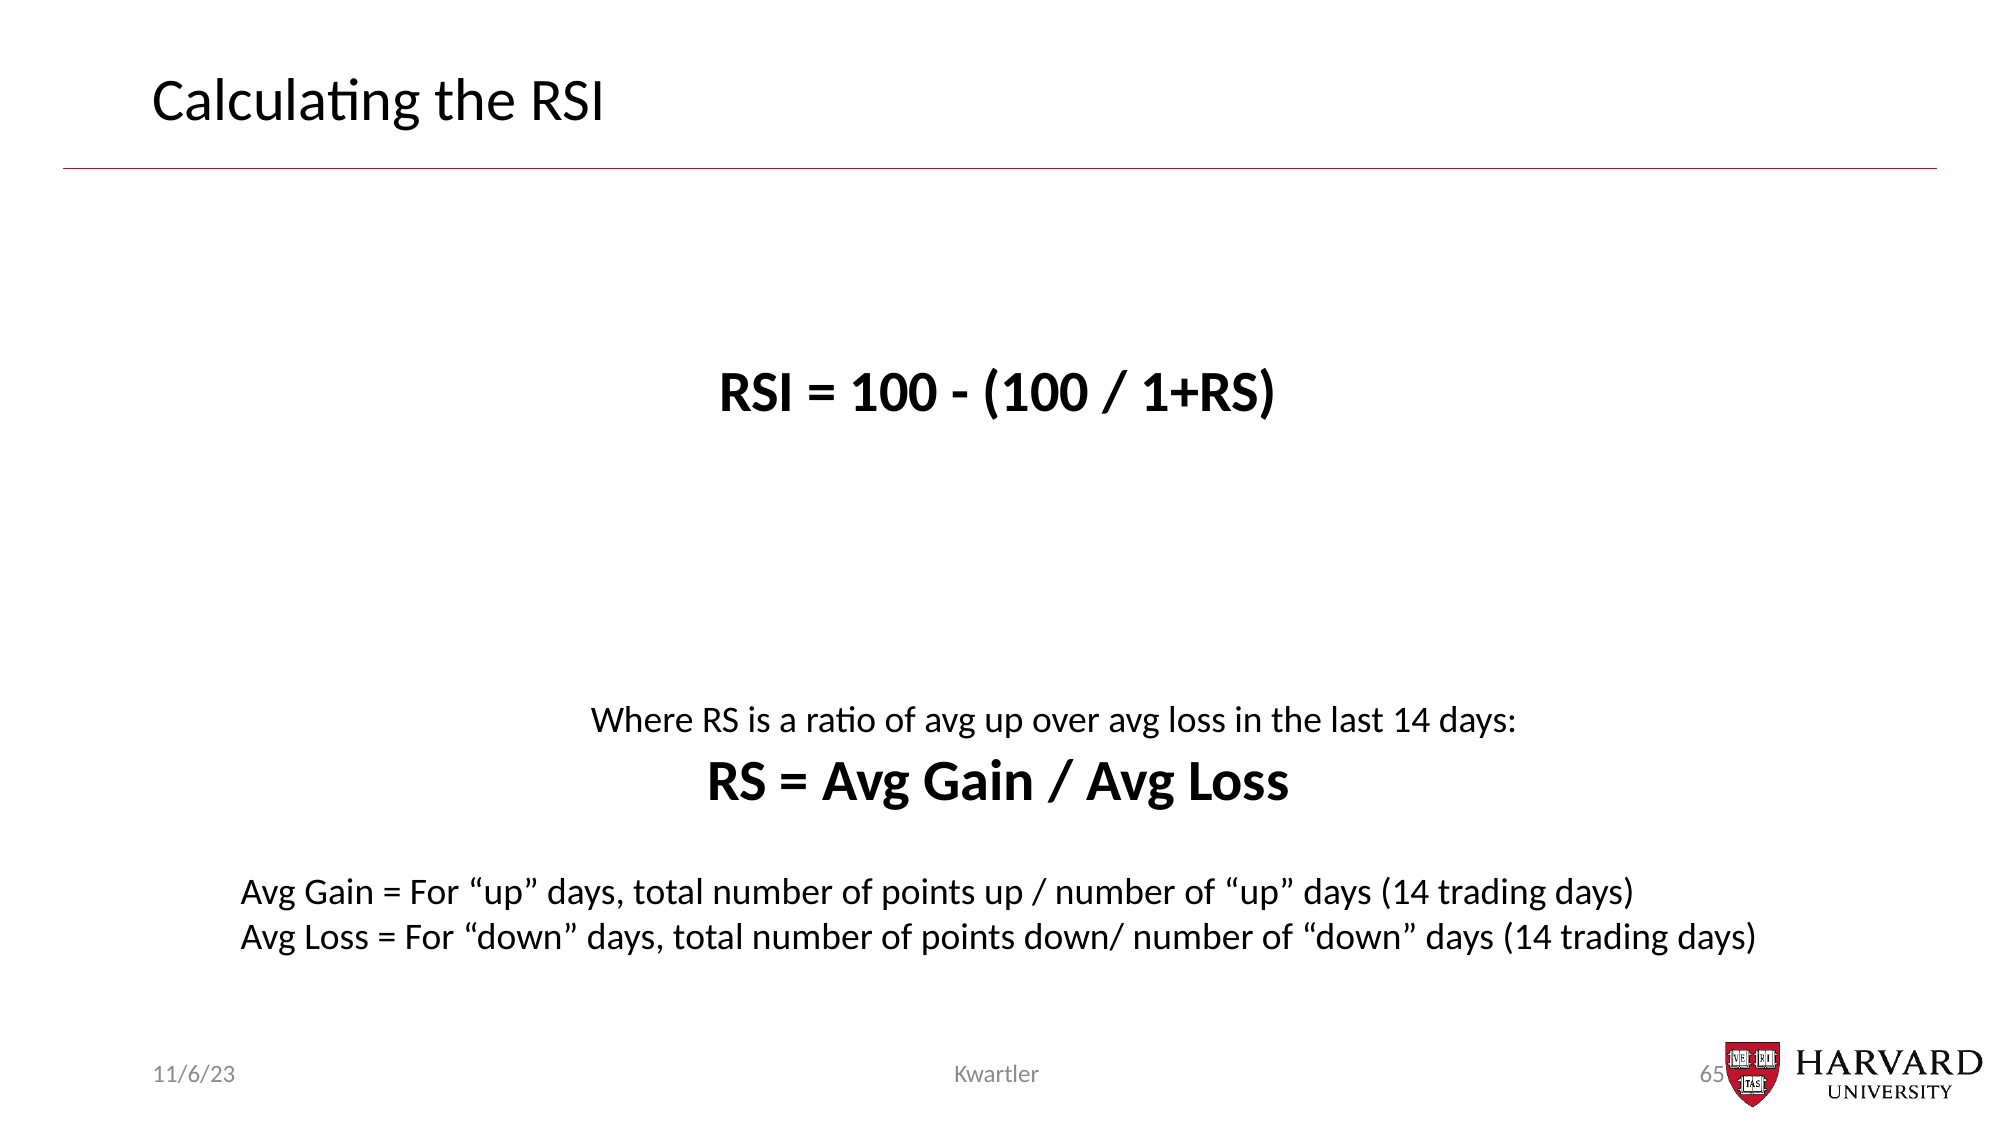

# Calculating the RSI
RSI = 100 - (100 / 1+RS)
Where RS is a ratio of avg up over avg loss in the last 14 days:
RS = Avg Gain / Avg Loss
Avg Gain = For “up” days, total number of points up / number of “up” days (14 trading days)
Avg Loss = For “down” days, total number of points down/ number of “down” days (14 trading days)
11/6/23
Kwartler
65